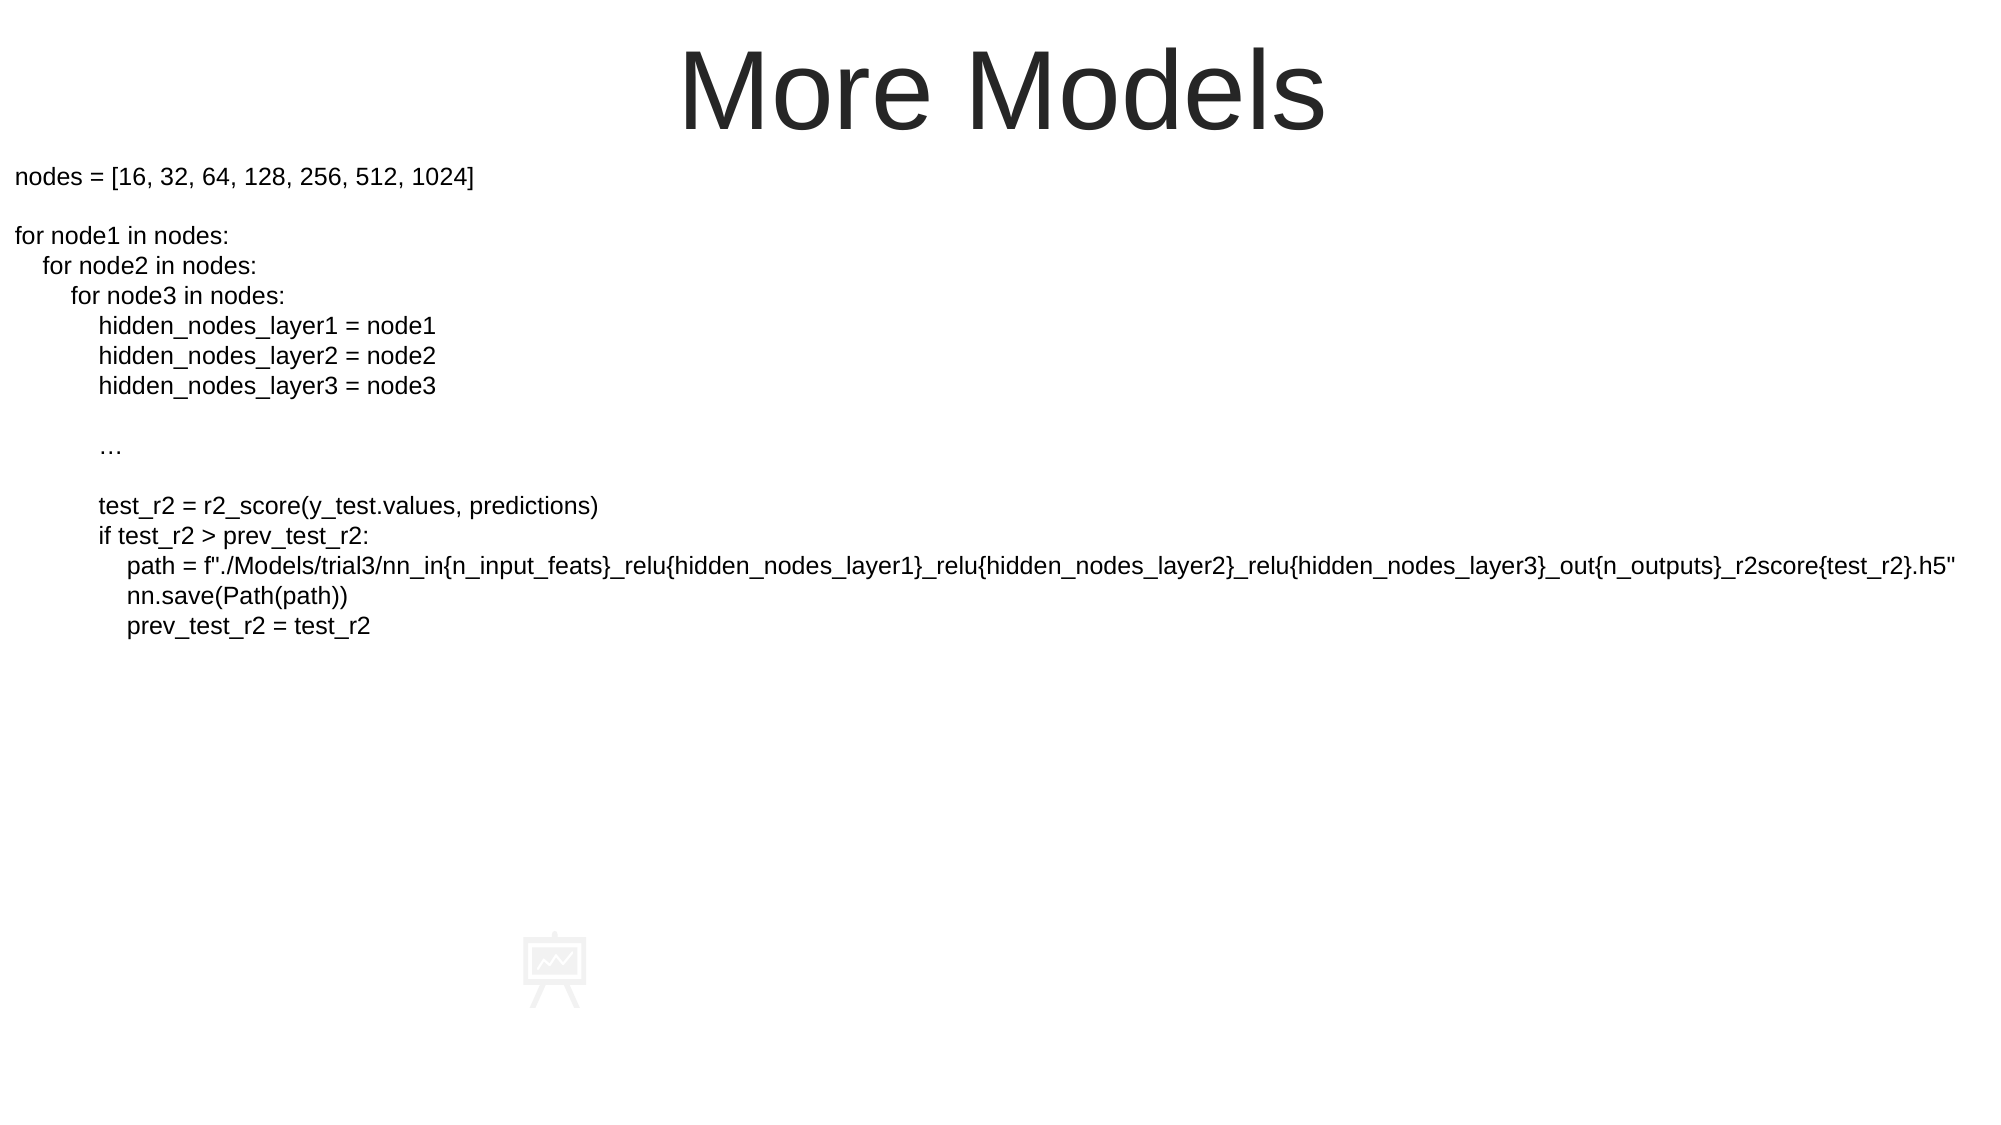

More Models
nodes = [16, 32, 64, 128, 256, 512, 1024]

for node1 in nodes:
    for node2 in nodes:
        for node3 in nodes:
            hidden_nodes_layer1 = node1
            hidden_nodes_layer2 = node2
            hidden_nodes_layer3 = node3

            …

            test_r2 = r2_score(y_test.values, predictions)
            if test_r2 > prev_test_r2:
                path = f"./Models/trial3/nn_in{n_input_feats}_relu{hidden_nodes_layer1}_relu{hidden_nodes_layer2}_relu{hidden_nodes_layer3}_out{n_outputs}_r2score{test_r2}.h5"
                nn.save(Path(path))
                prev_test_r2 = test_r2